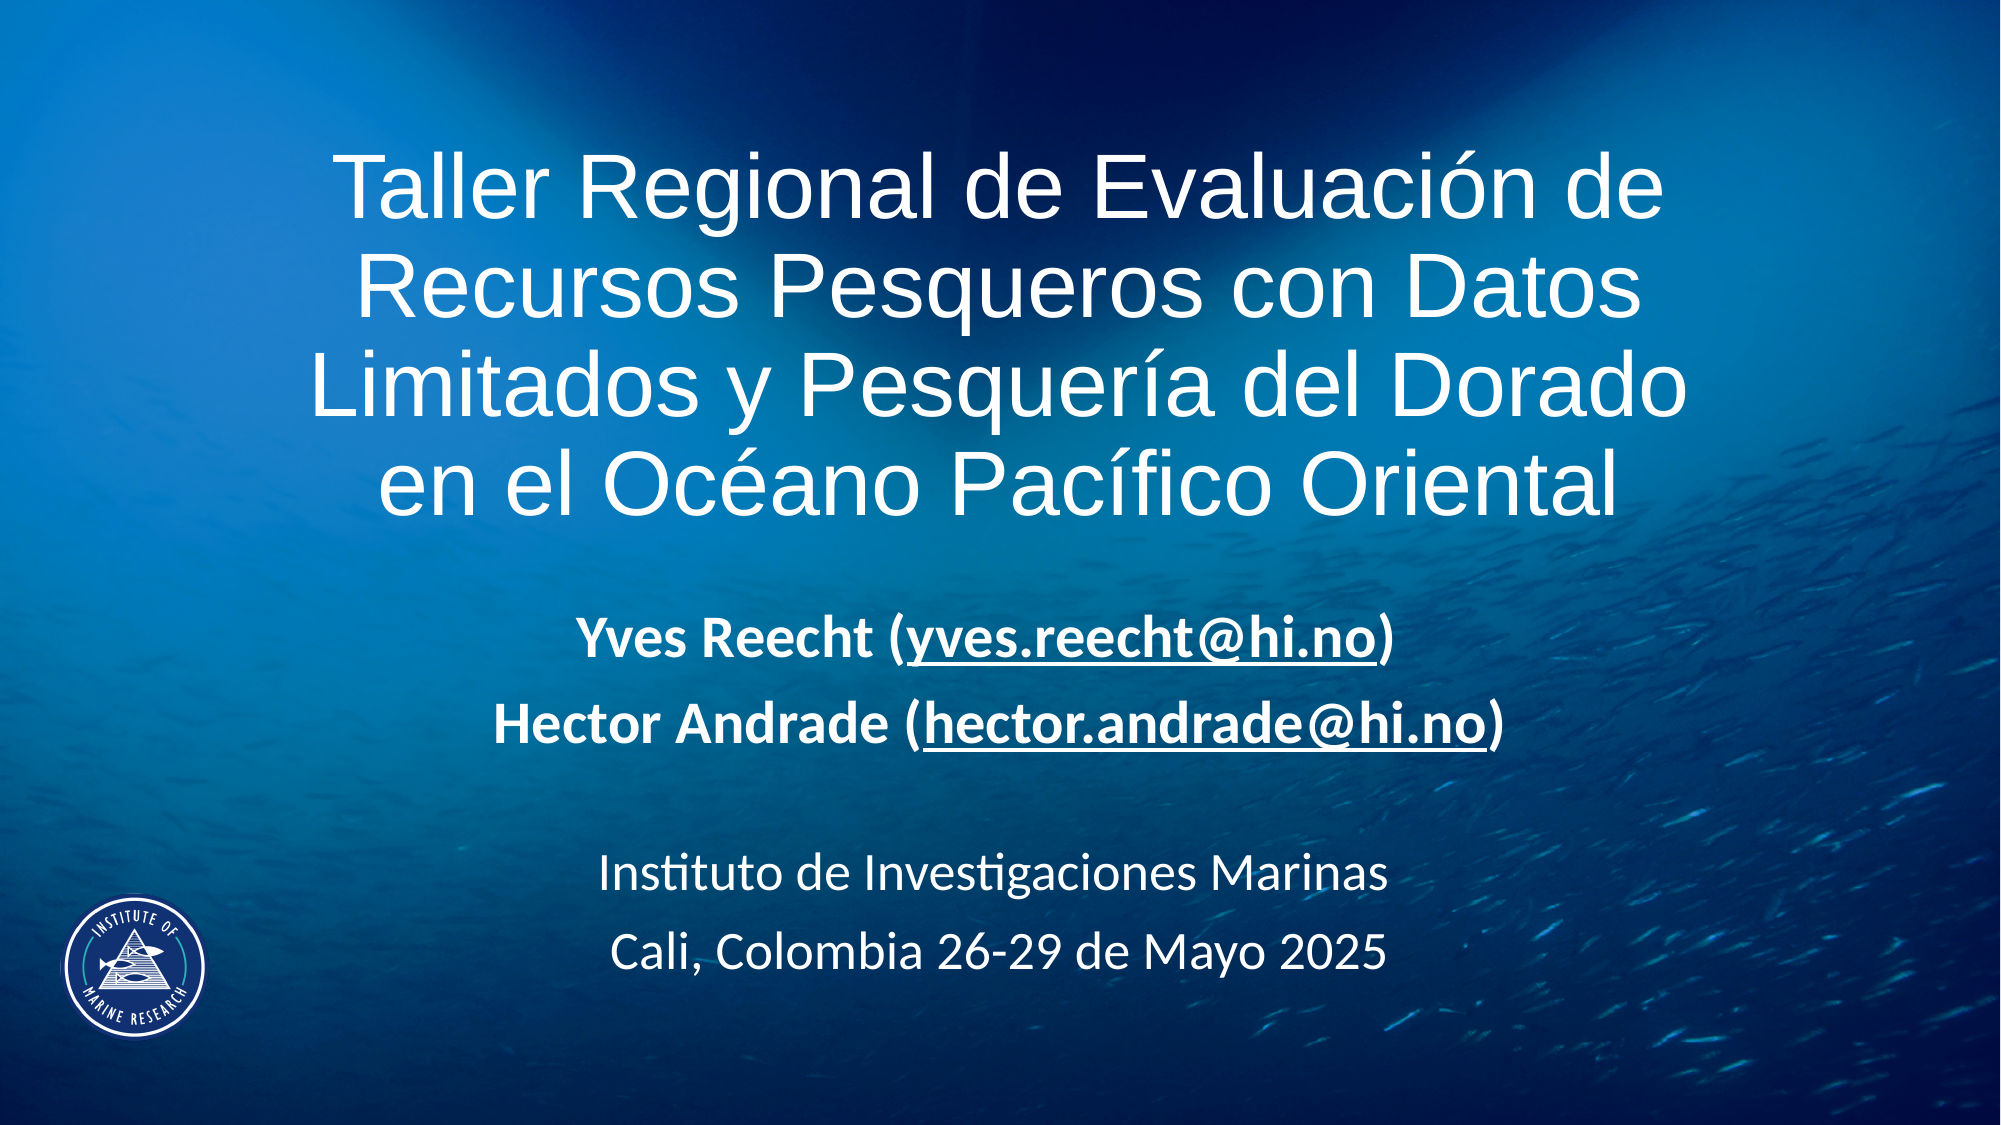

# Taller Regional de Evaluación de Recursos Pesqueros con Datos Limitados y Pesquería del Dorado en el Océano Pacífico Oriental
Yves Reecht (yves.reecht@hi.no)
Hector Andrade (hector.andrade@hi.no)

Instituto de Investigaciones Marinas
Cali, Colombia 26-29 de Mayo 2025